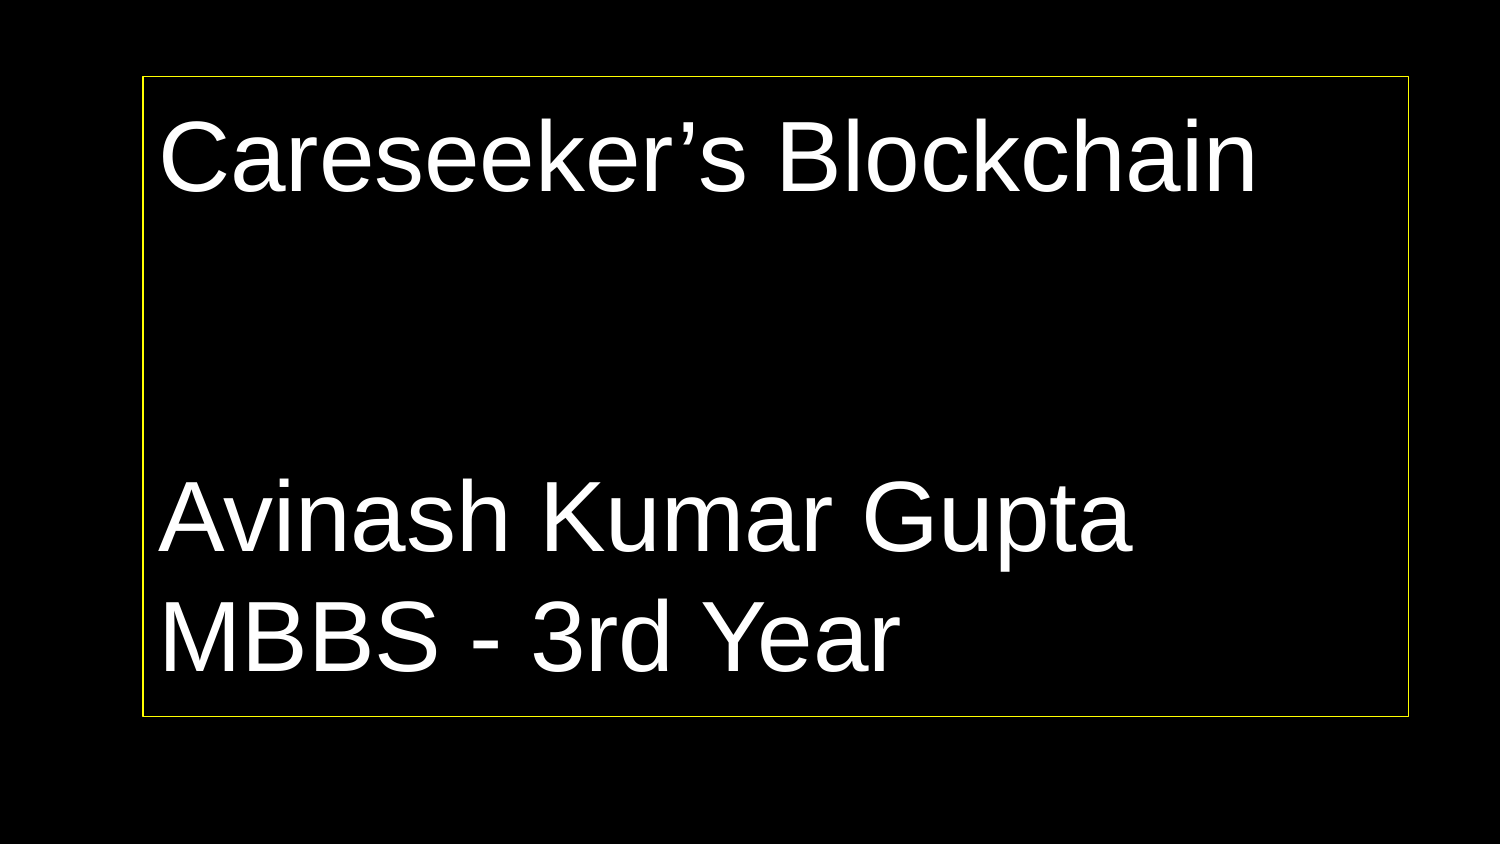

Careseeker’s Blockchain

Avinash Kumar Gupta
MBBS - 3rd Year